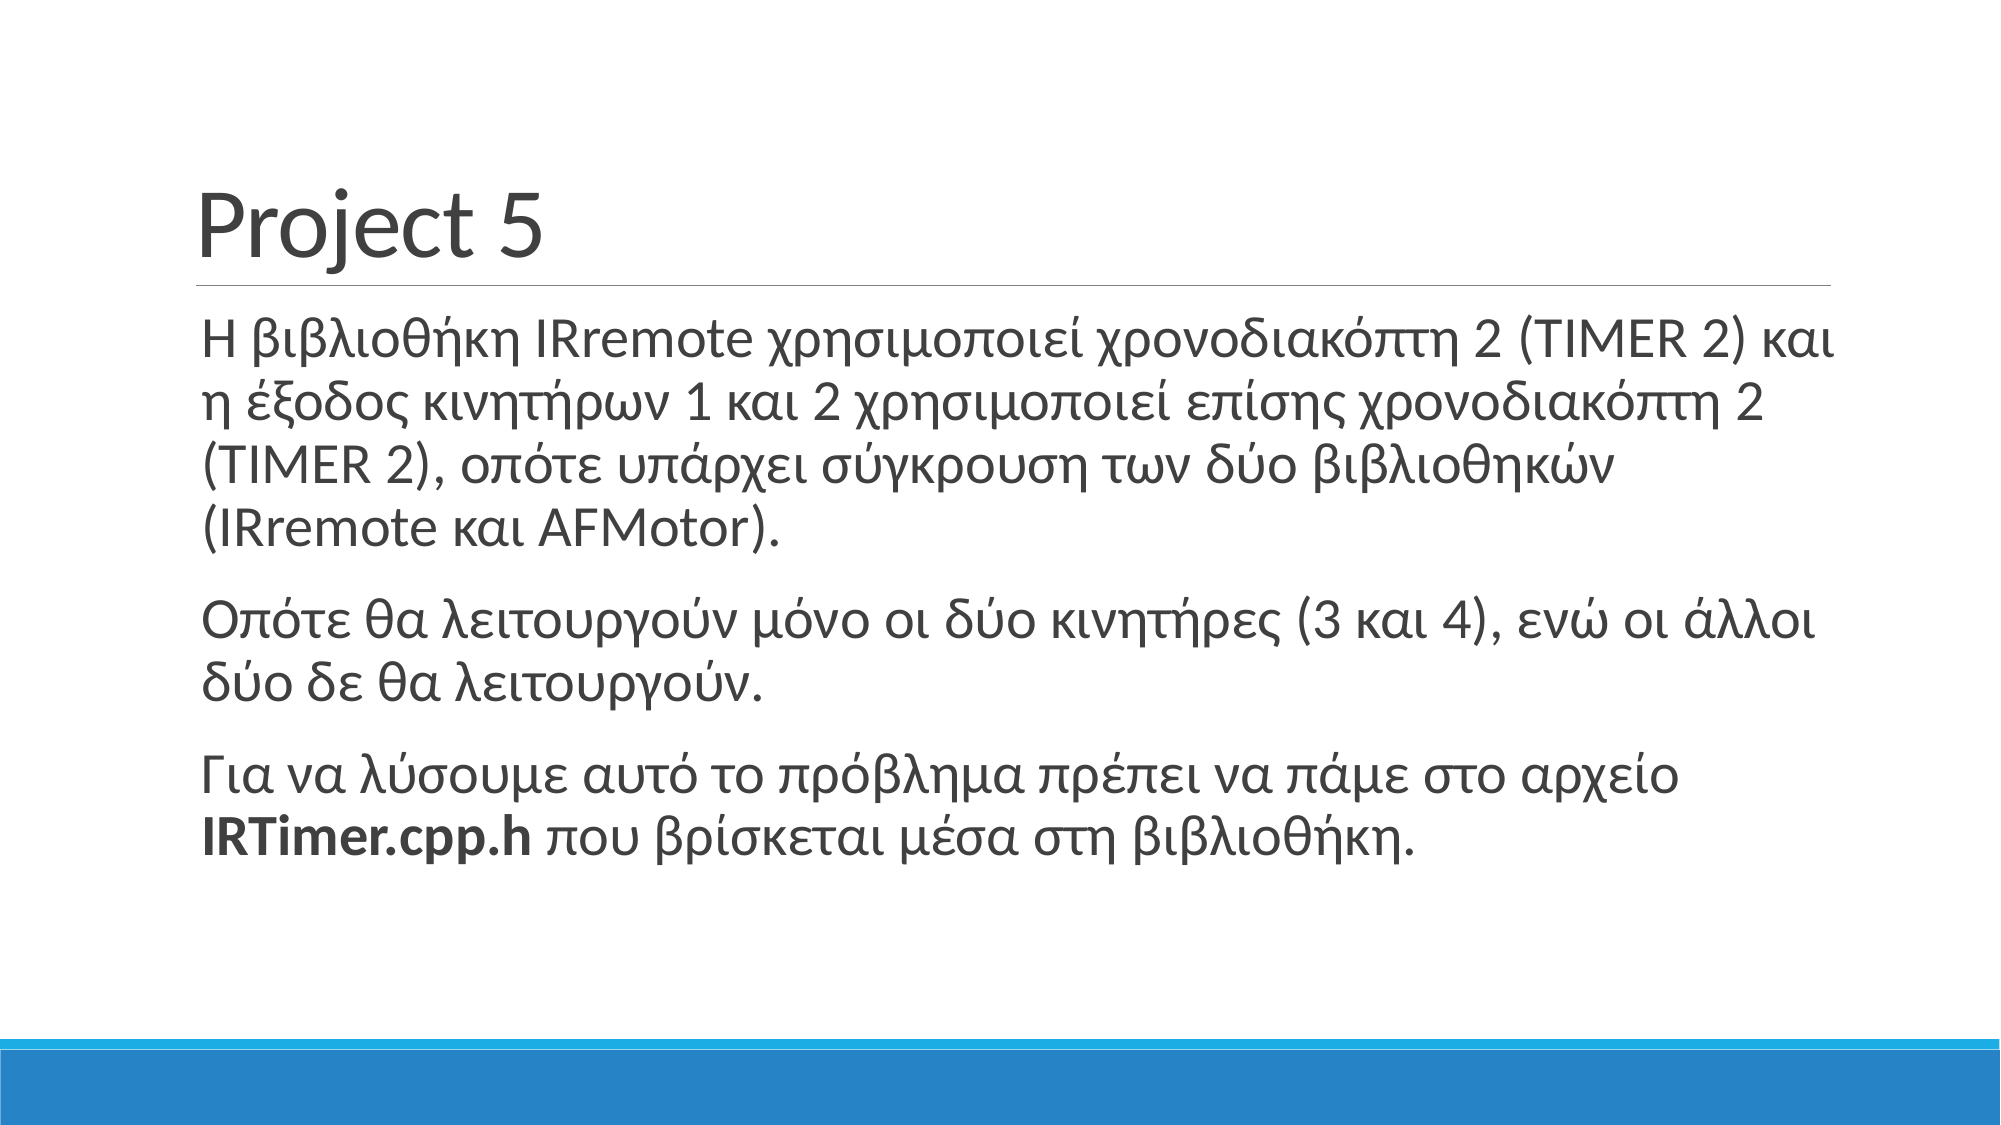

# Project 5
Η βιβλιοθήκη IRremote χρησιμοποιεί χρονοδιακόπτη 2 (TIMER 2) και η έξοδος κινητήρων 1 και 2 χρησιμοποιεί επίσης χρονοδιακόπτη 2 (TIMER 2), οπότε υπάρχει σύγκρουση των δύο βιβλιοθηκών (IRremote και AFMotor).
Οπότε θα λειτουργούν μόνο οι δύο κινητήρες (3 και 4), ενώ οι άλλοι δύο δε θα λειτουργούν.
Για να λύσουμε αυτό το πρόβλημα πρέπει να πάμε στο αρχείο IRTimer.cpp.h που βρίσκεται μέσα στη βιβλιοθήκη.